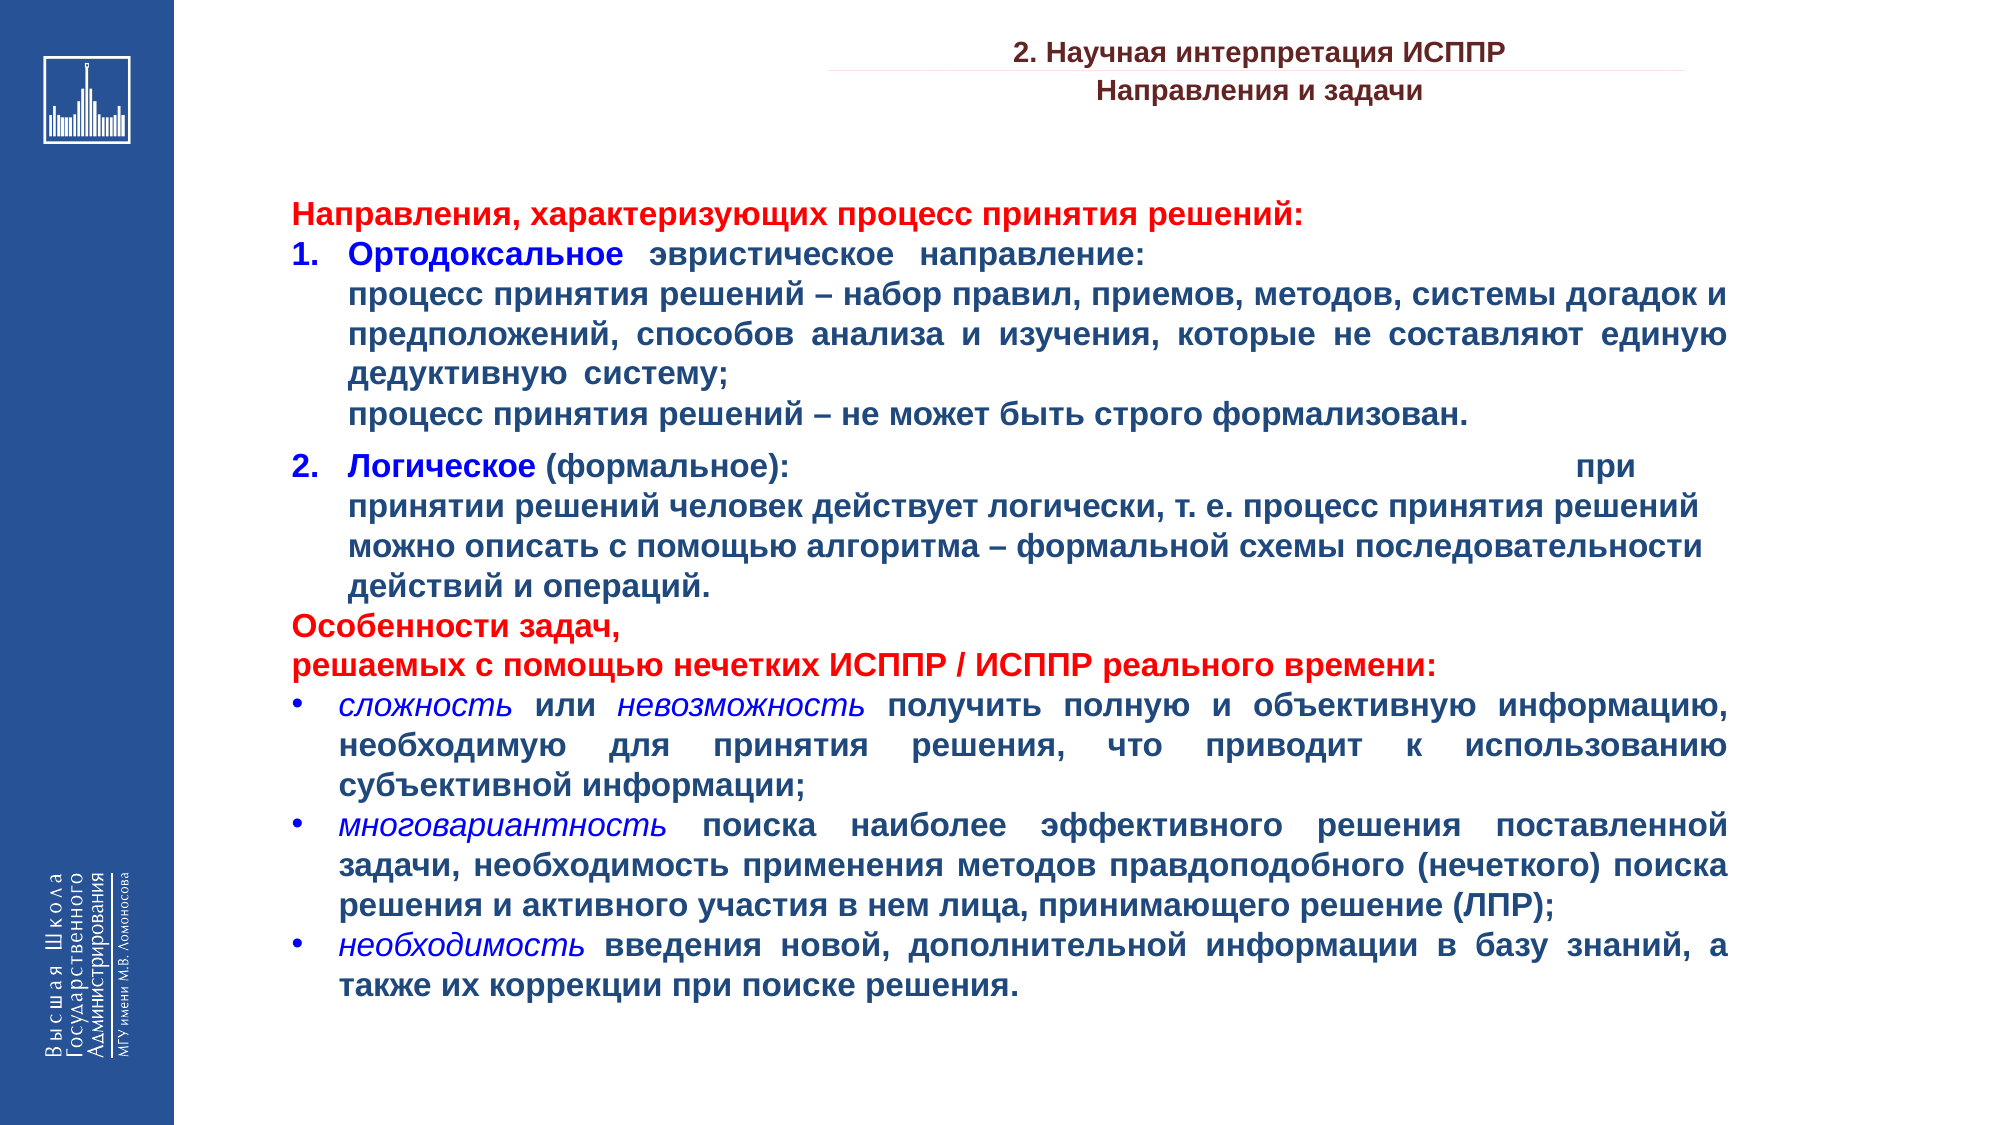

2. Научная интерпретация ИСППР
_________________________________________________________________________________________________________________________________________________________________________________________________________________________________________________________________________________________________________________________________________________________________________________________________________________________________________________________________________________________________________________________________________________________________________________________________________________________________________________________________________________________________________________________________________________________________________________________________________________________________________________________________________________________________
Направления и задачи
Направления, характеризующих процесс принятия решений:
Ортодоксальное эвристическое направление:				 процесс принятия решений – набор правил, приемов, методов, системы догадок и предположений, способов анализа и изучения, которые не составляют единую дедуктивную систему;						            процесс принятия решений – не может быть строго формализован.
Логическое (формальное):						   при принятии решений человек действует логически, т. е. процесс принятия решений можно описать с помощью алгоритма – формальной схемы последовательности действий и операций.
Особенности задач,
решаемых с помощью нечетких ИСППР / ИСППР реального времени:
сложность или невозможность получить полную и объективную информацию, необходимую для принятия решения, что приводит к использованию субъективной информации;
многовариантность поиска наиболее эффективного решения поставленной задачи, необходимость применения методов правдоподобного (нечеткого) поиска решения и активного участия в нем лица, принимающего решение (ЛПР);
необходимость введения новой, дополнительной информации в базу знаний, а также их коррекции при поиске решения.